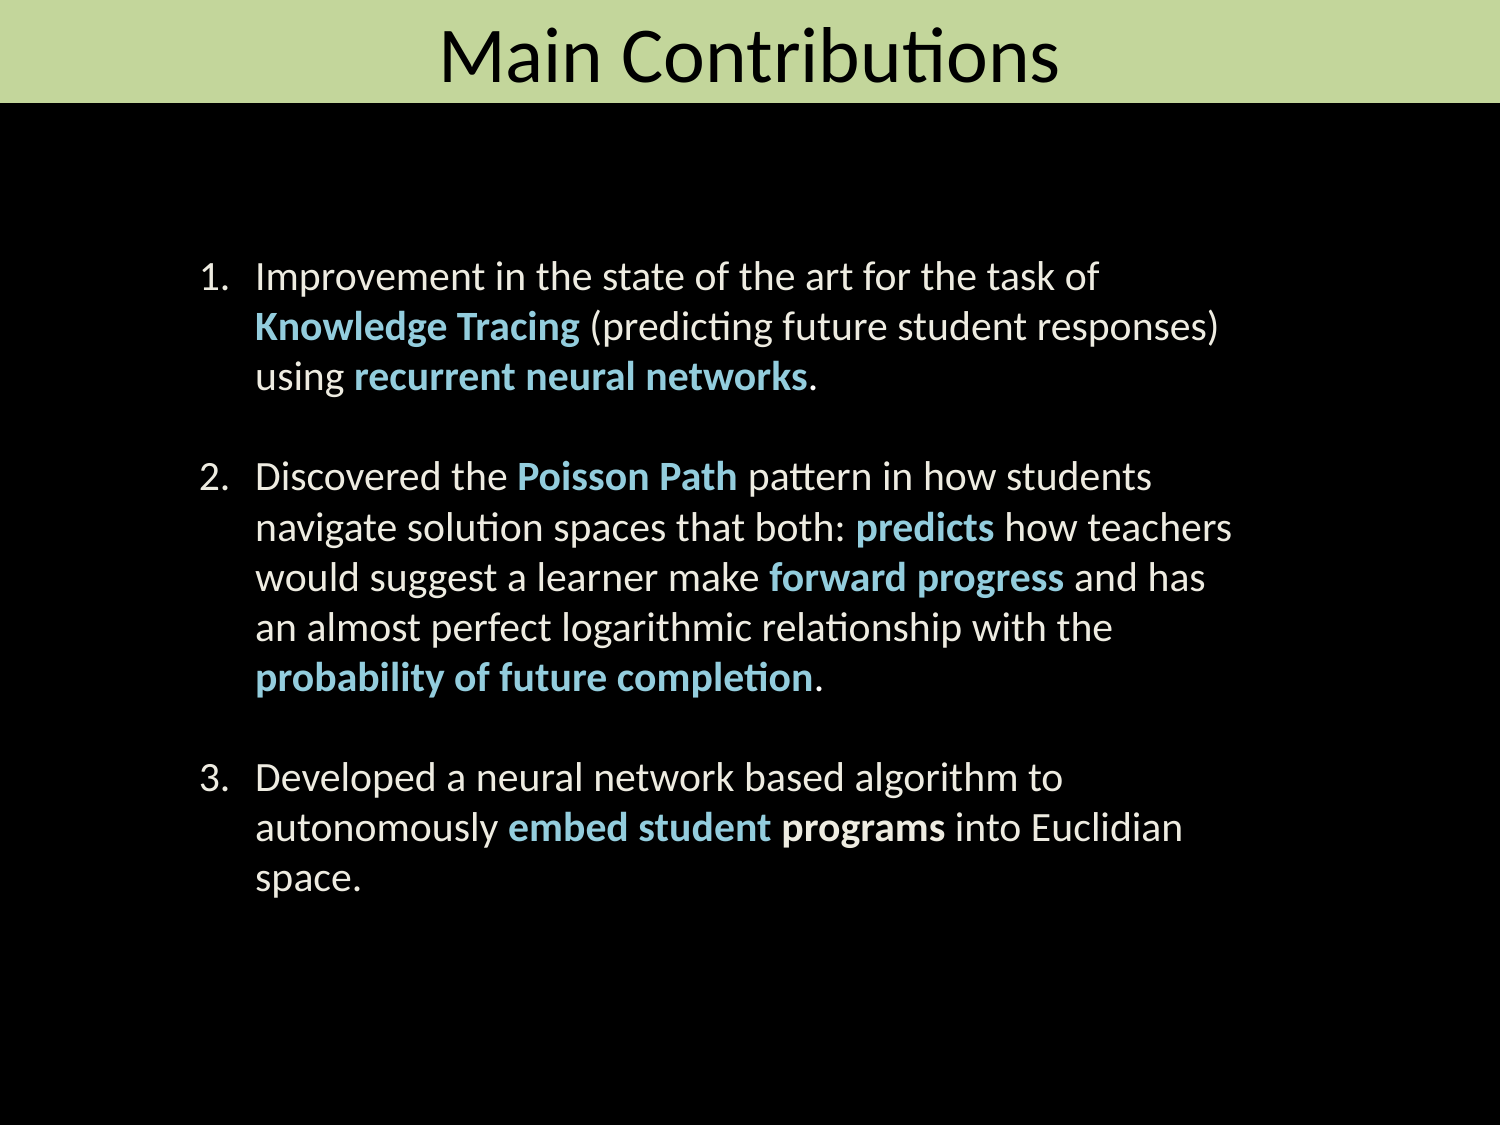

Main Contributions
Improvement in the state of the art for the task of Knowledge Tracing (predicting future student responses) using recurrent neural networks.

Discovered the Poisson Path pattern in how students navigate solution spaces that both: predicts how teachers would suggest a learner make forward progress and has an almost perfect logarithmic relationship with the probability of future completion.

Developed a neural network based algorithm to autonomously embed student programs into Euclidian space.